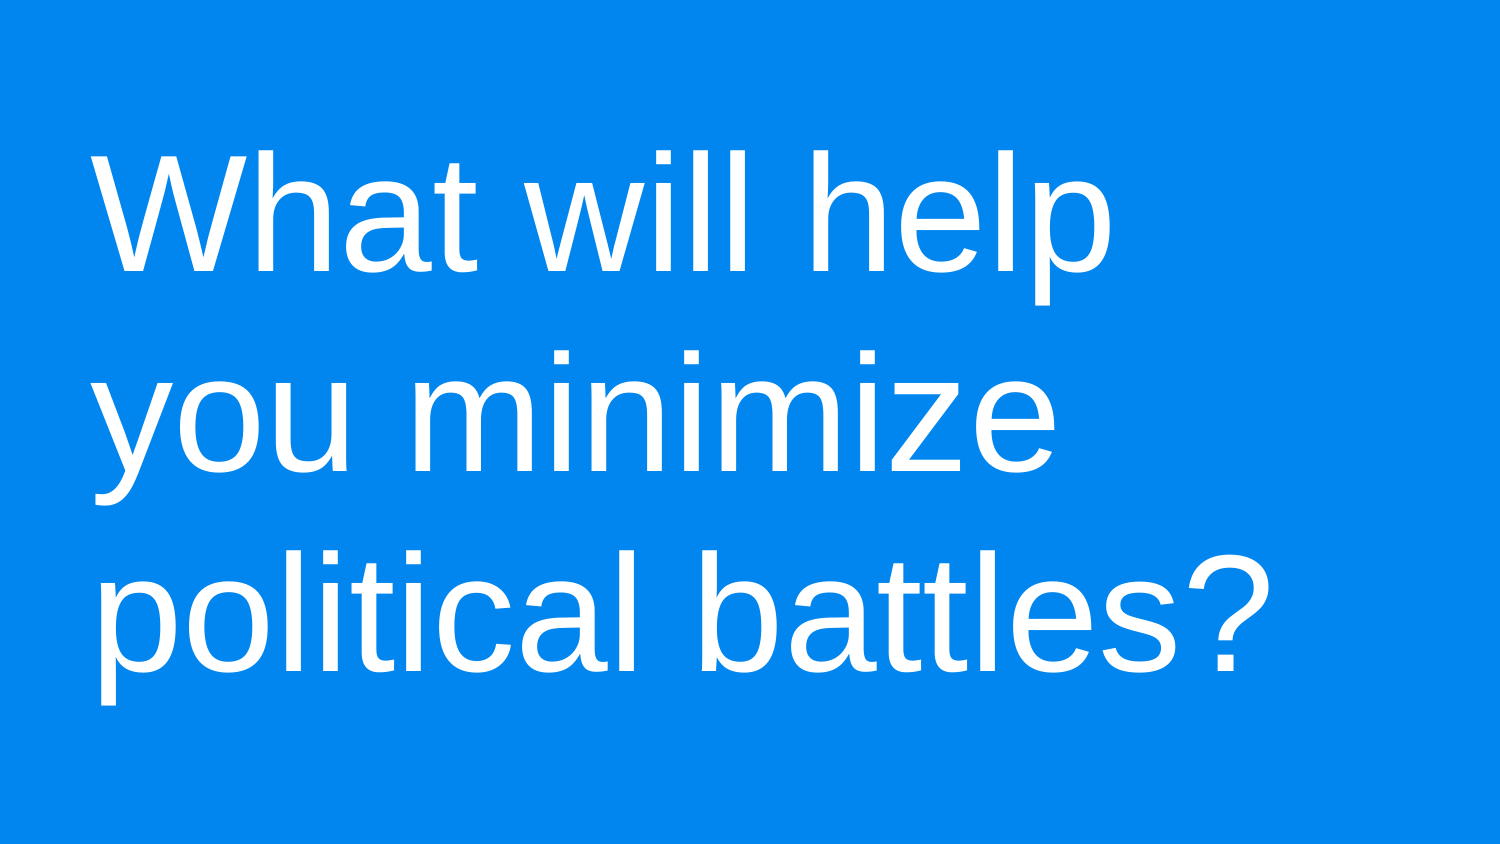

# What will help you minimize political battles?